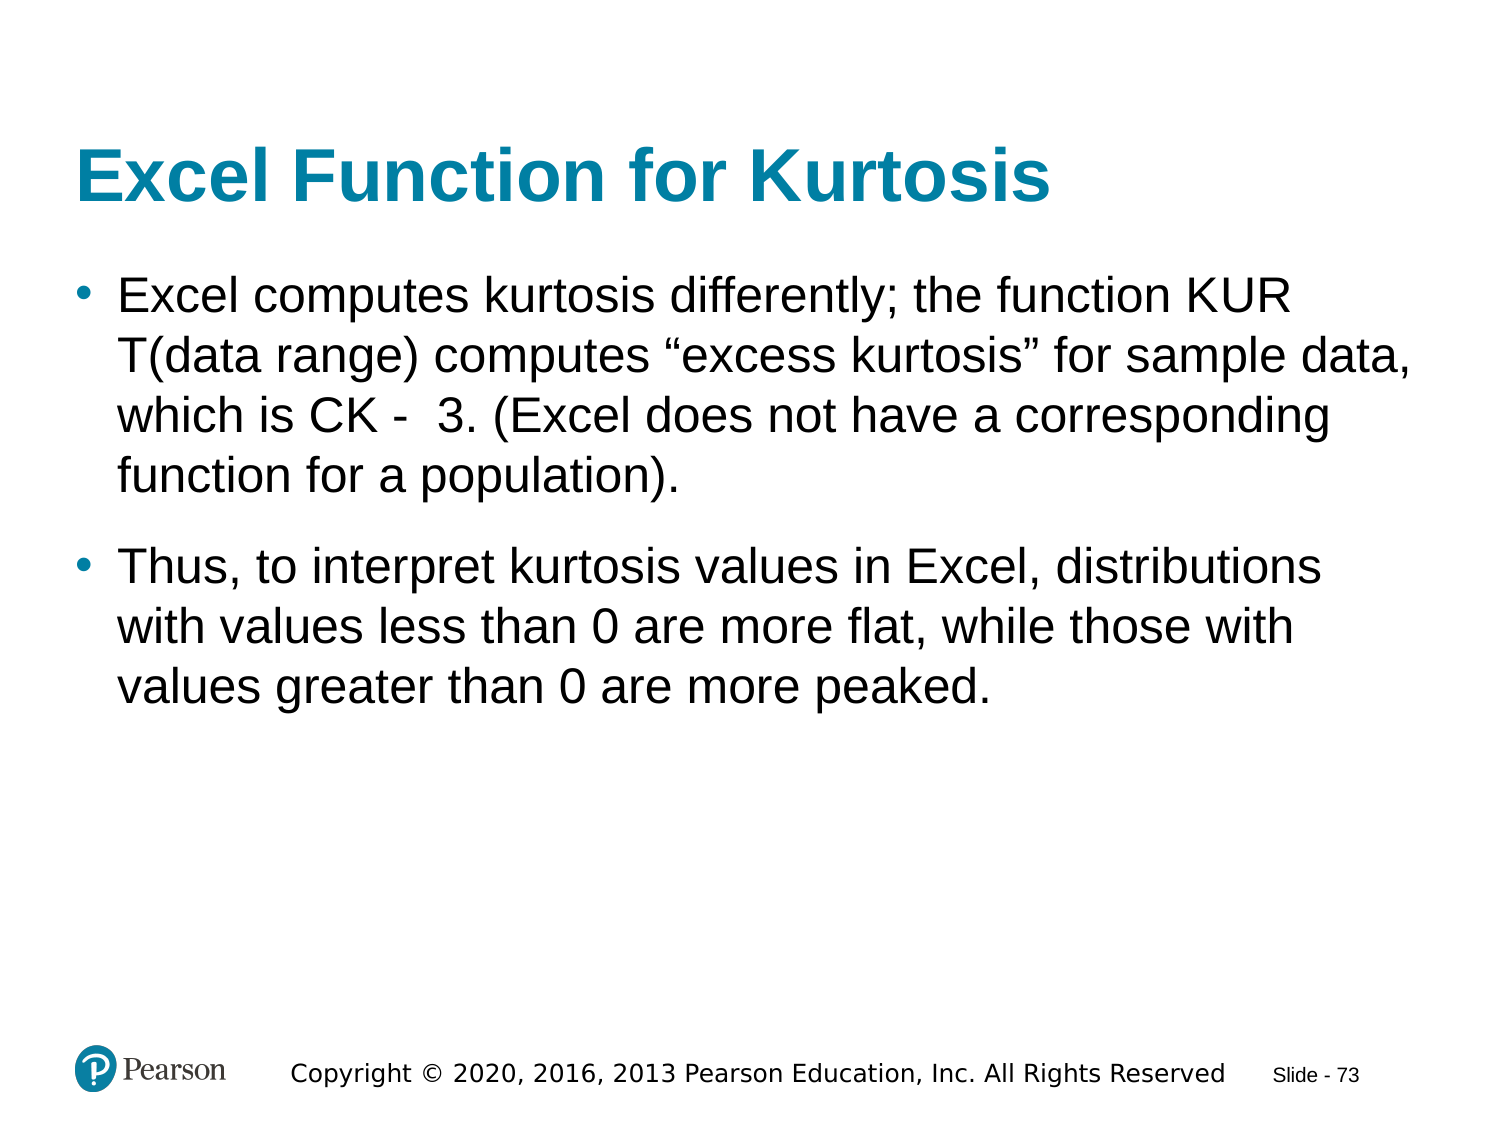

# Excel Function for Kurtosis
Excel computes kurtosis differently; the function K U R T(data range) computes “excess kurtosis” for sample data, which is C K -  3. (Excel does not have a corresponding function for a population).
Thus, to interpret kurtosis values in Excel, distributions with values less than 0 are more flat, while those with values greater than 0 are more peaked.